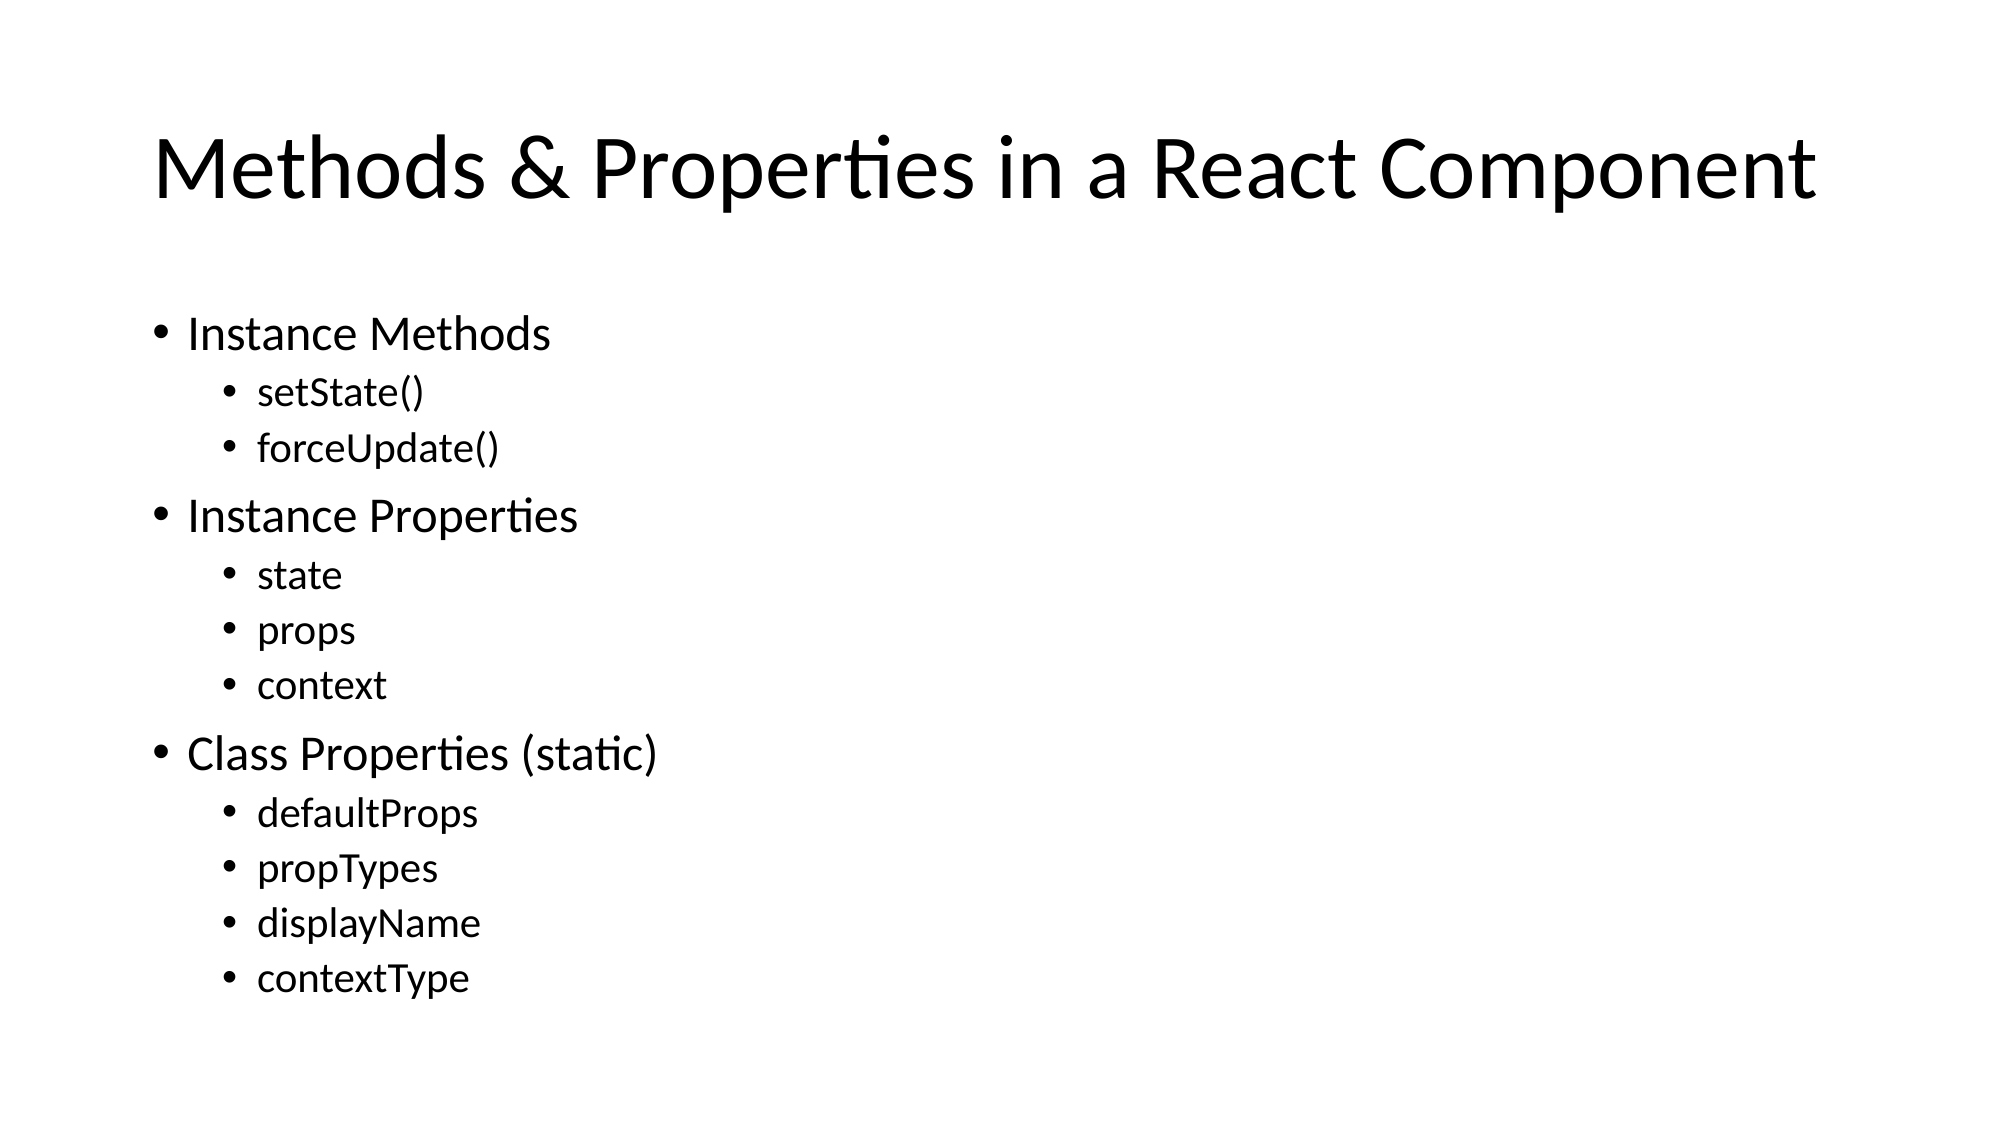

# Methods & Properties in a React Component
Instance Methods
setState()
forceUpdate()
Instance Properties
state
props
context
Class Properties (static)
defaultProps
propTypes
displayName
contextType